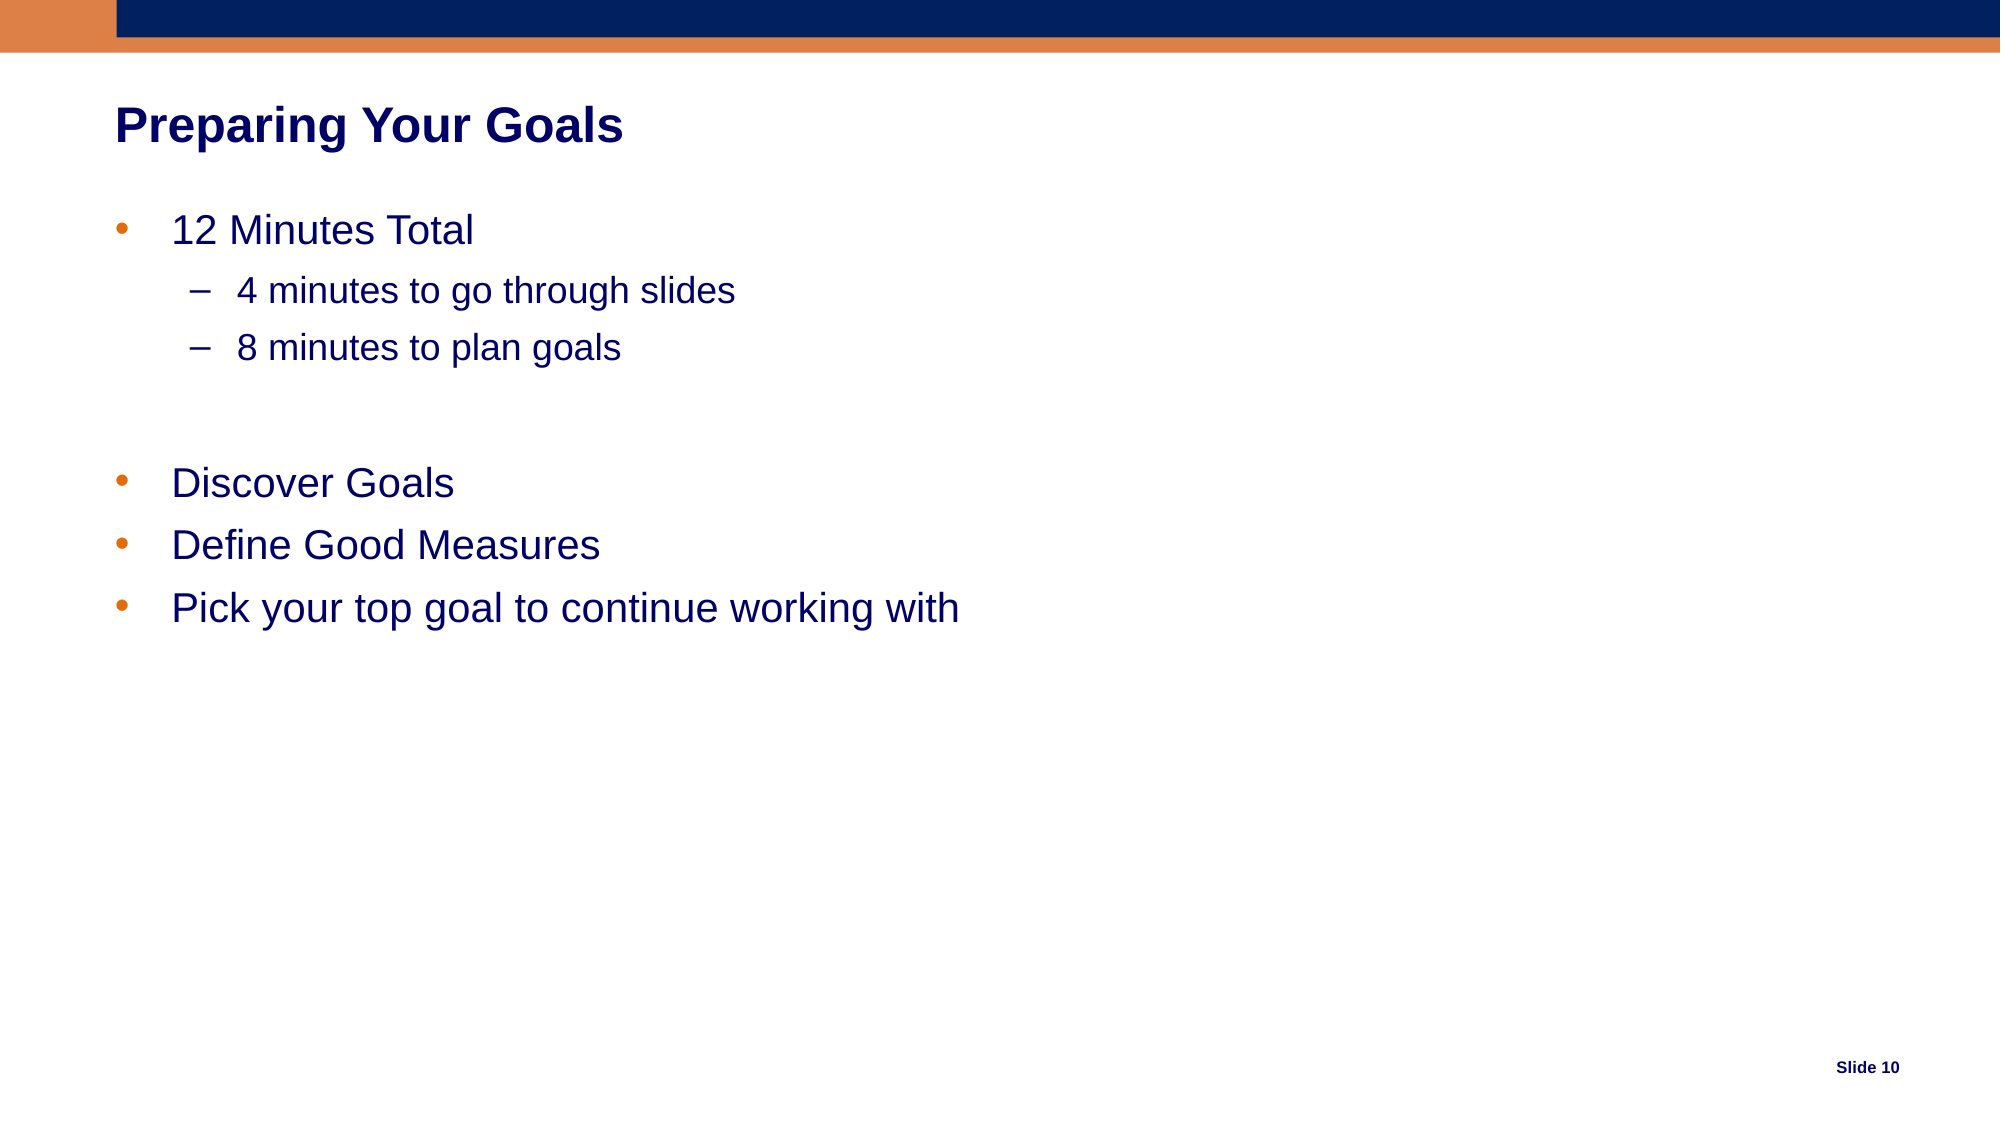

# Preparing Your Goals
12 Minutes Total
4 minutes to go through slides
8 minutes to plan goals

Discover Goals
Define Good Measures
Pick your top goal to continue working with